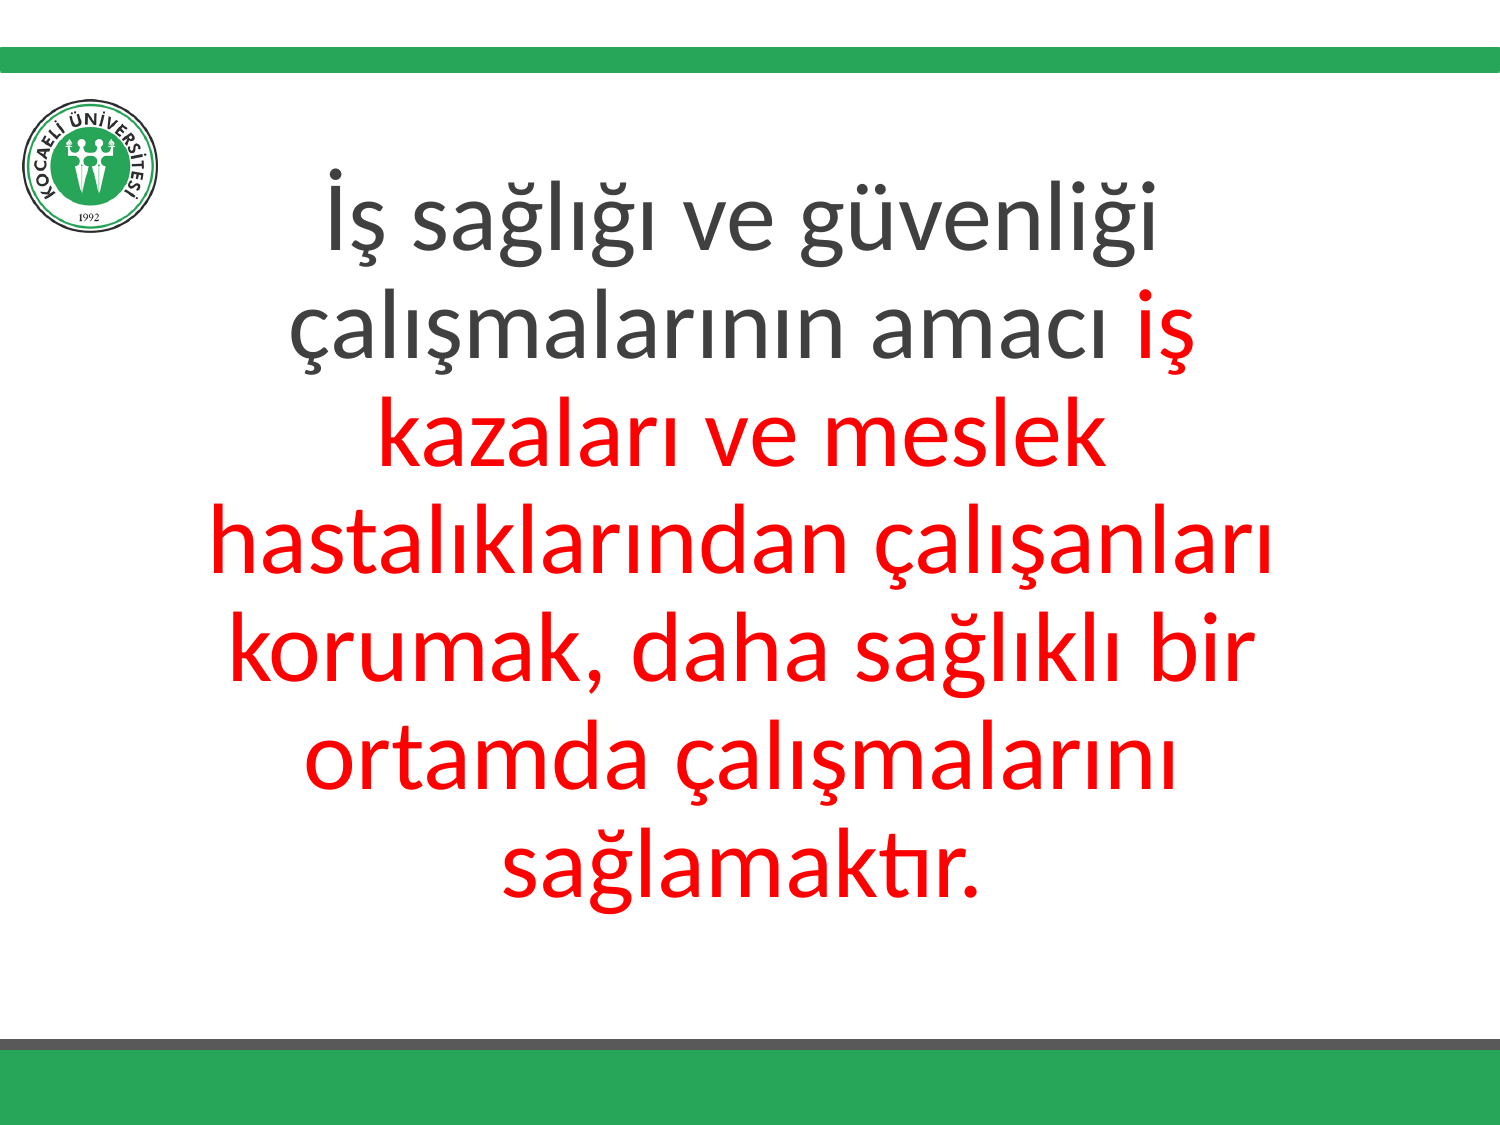

İş sağlığı ve güvenliği çalışmalarının amacı iş kazaları ve meslek hastalıklarından çalışanları korumak, daha sağlıklı bir ortamda çalışmalarını sağlamaktır.